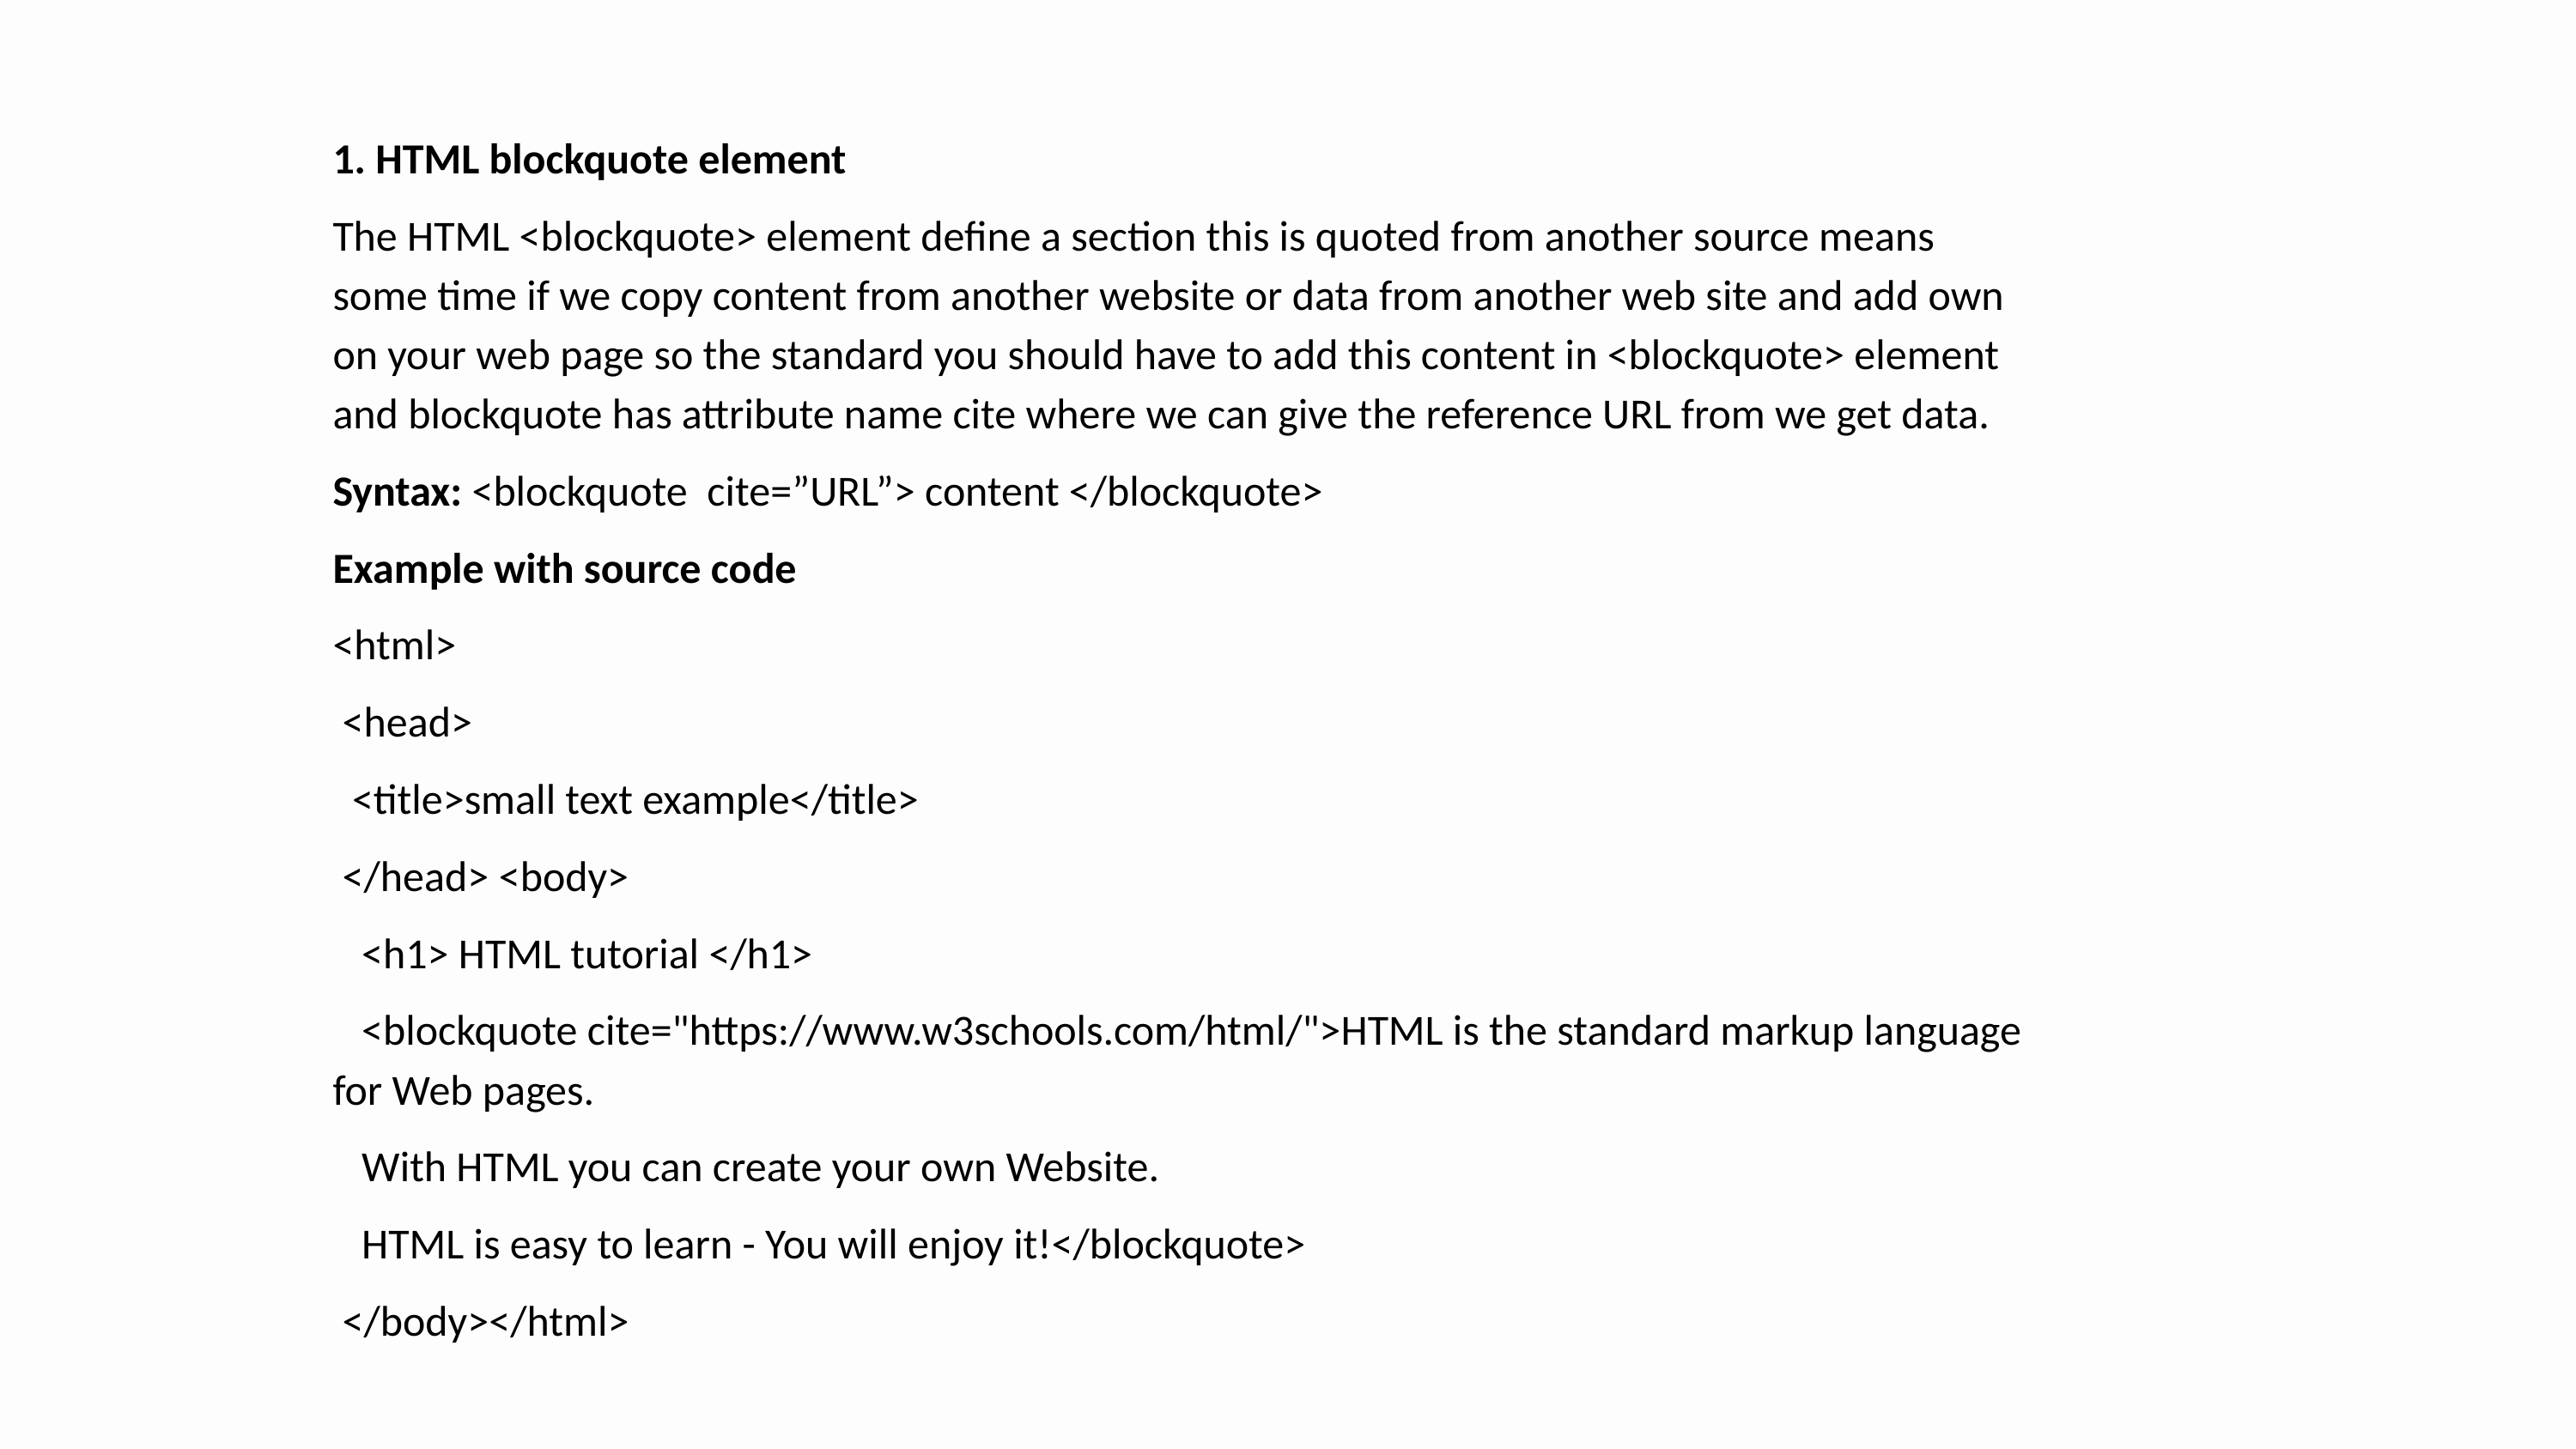

1. HTML blockquote element
The HTML <blockquote> element define a section this is quoted from another source means some time if we copy content from another website or data from another web site and add own on your web page so the standard you should have to add this content in <blockquote> element and blockquote has attribute name cite where we can give the reference URL from we get data.
Syntax: <blockquote  cite=”URL”> content </blockquote>
Example with source code
<html>
 <head>
  <title>small text example</title>
 </head> <body>
   <h1> HTML tutorial </h1>
   <blockquote cite="https://www.w3schools.com/html/">HTML is the standard markup language for Web pages.
   With HTML you can create your own Website.
   HTML is easy to learn - You will enjoy it!</blockquote>
 </body></html>